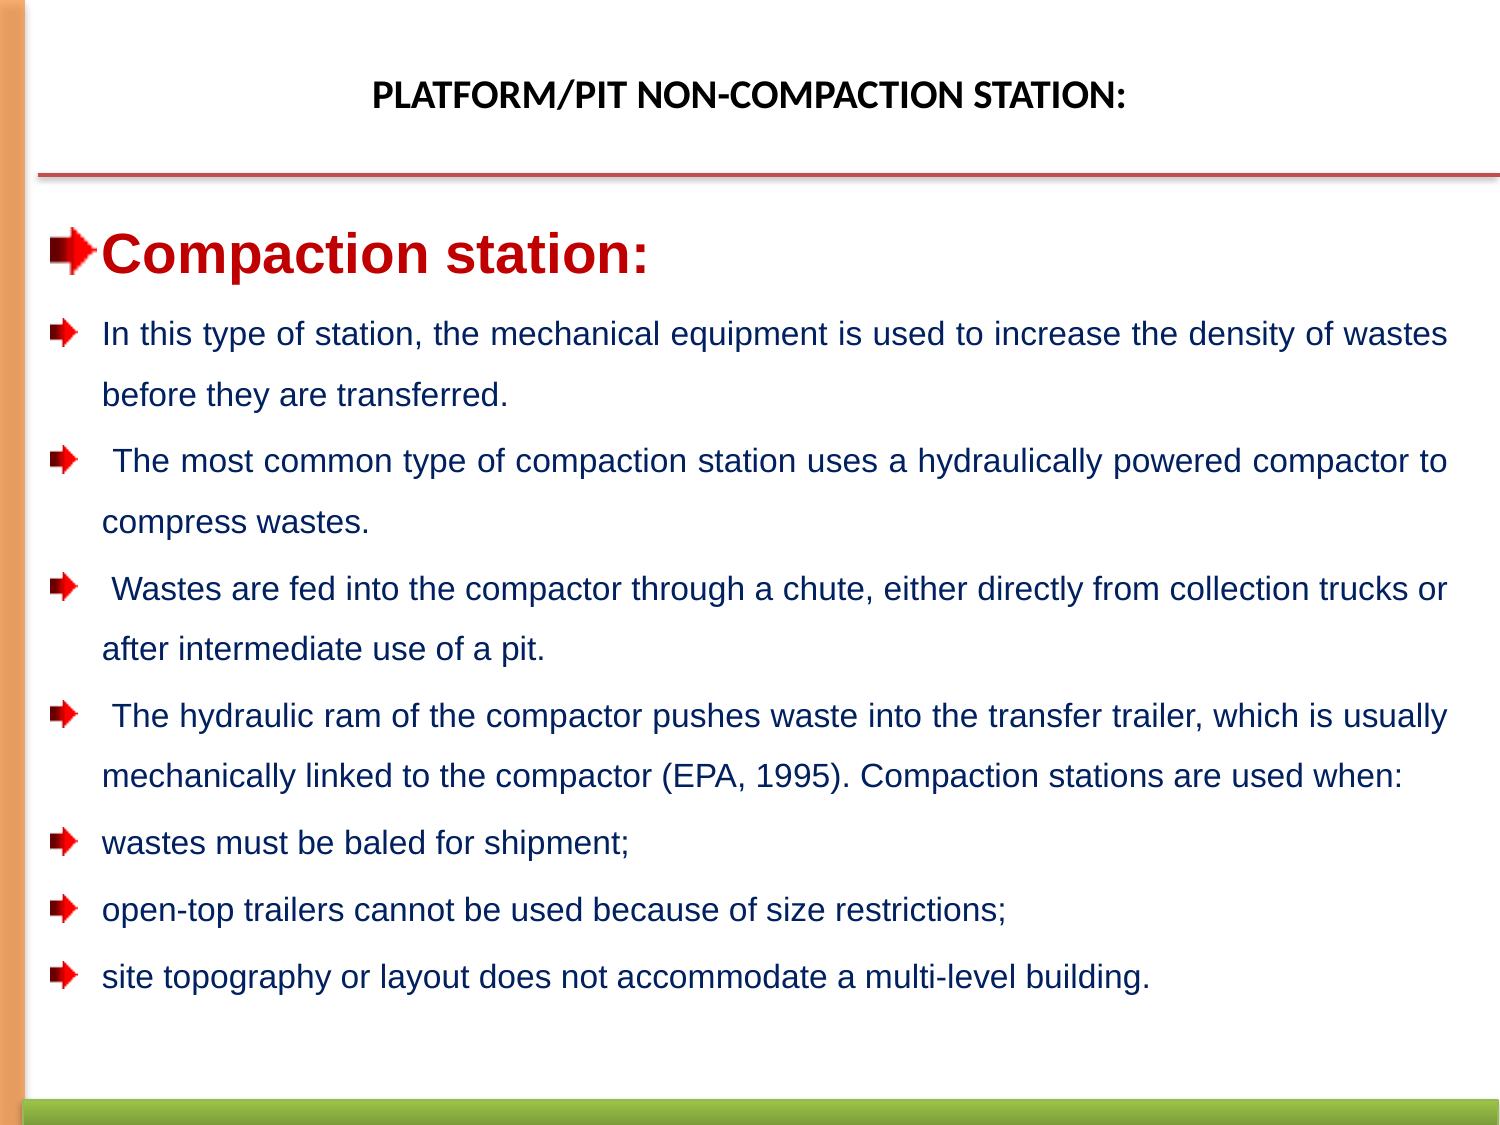

# PLATFORM/PIT NON-COMPACTION STATION:
Compaction station:
In this type of station, the mechanical equipment is used to increase the density of wastes before they are transferred.
 The most common type of compaction station uses a hydraulically powered compactor to compress wastes.
 Wastes are fed into the compactor through a chute, either directly from collection trucks or after intermediate use of a pit.
 The hydraulic ram of the compactor pushes waste into the transfer trailer, which is usually mechanically linked to the compactor (EPA, 1995). Compaction stations are used when:
wastes must be baled for shipment;
open-top trailers cannot be used because of size restrictions;
site topography or layout does not accommodate a multi-level building.